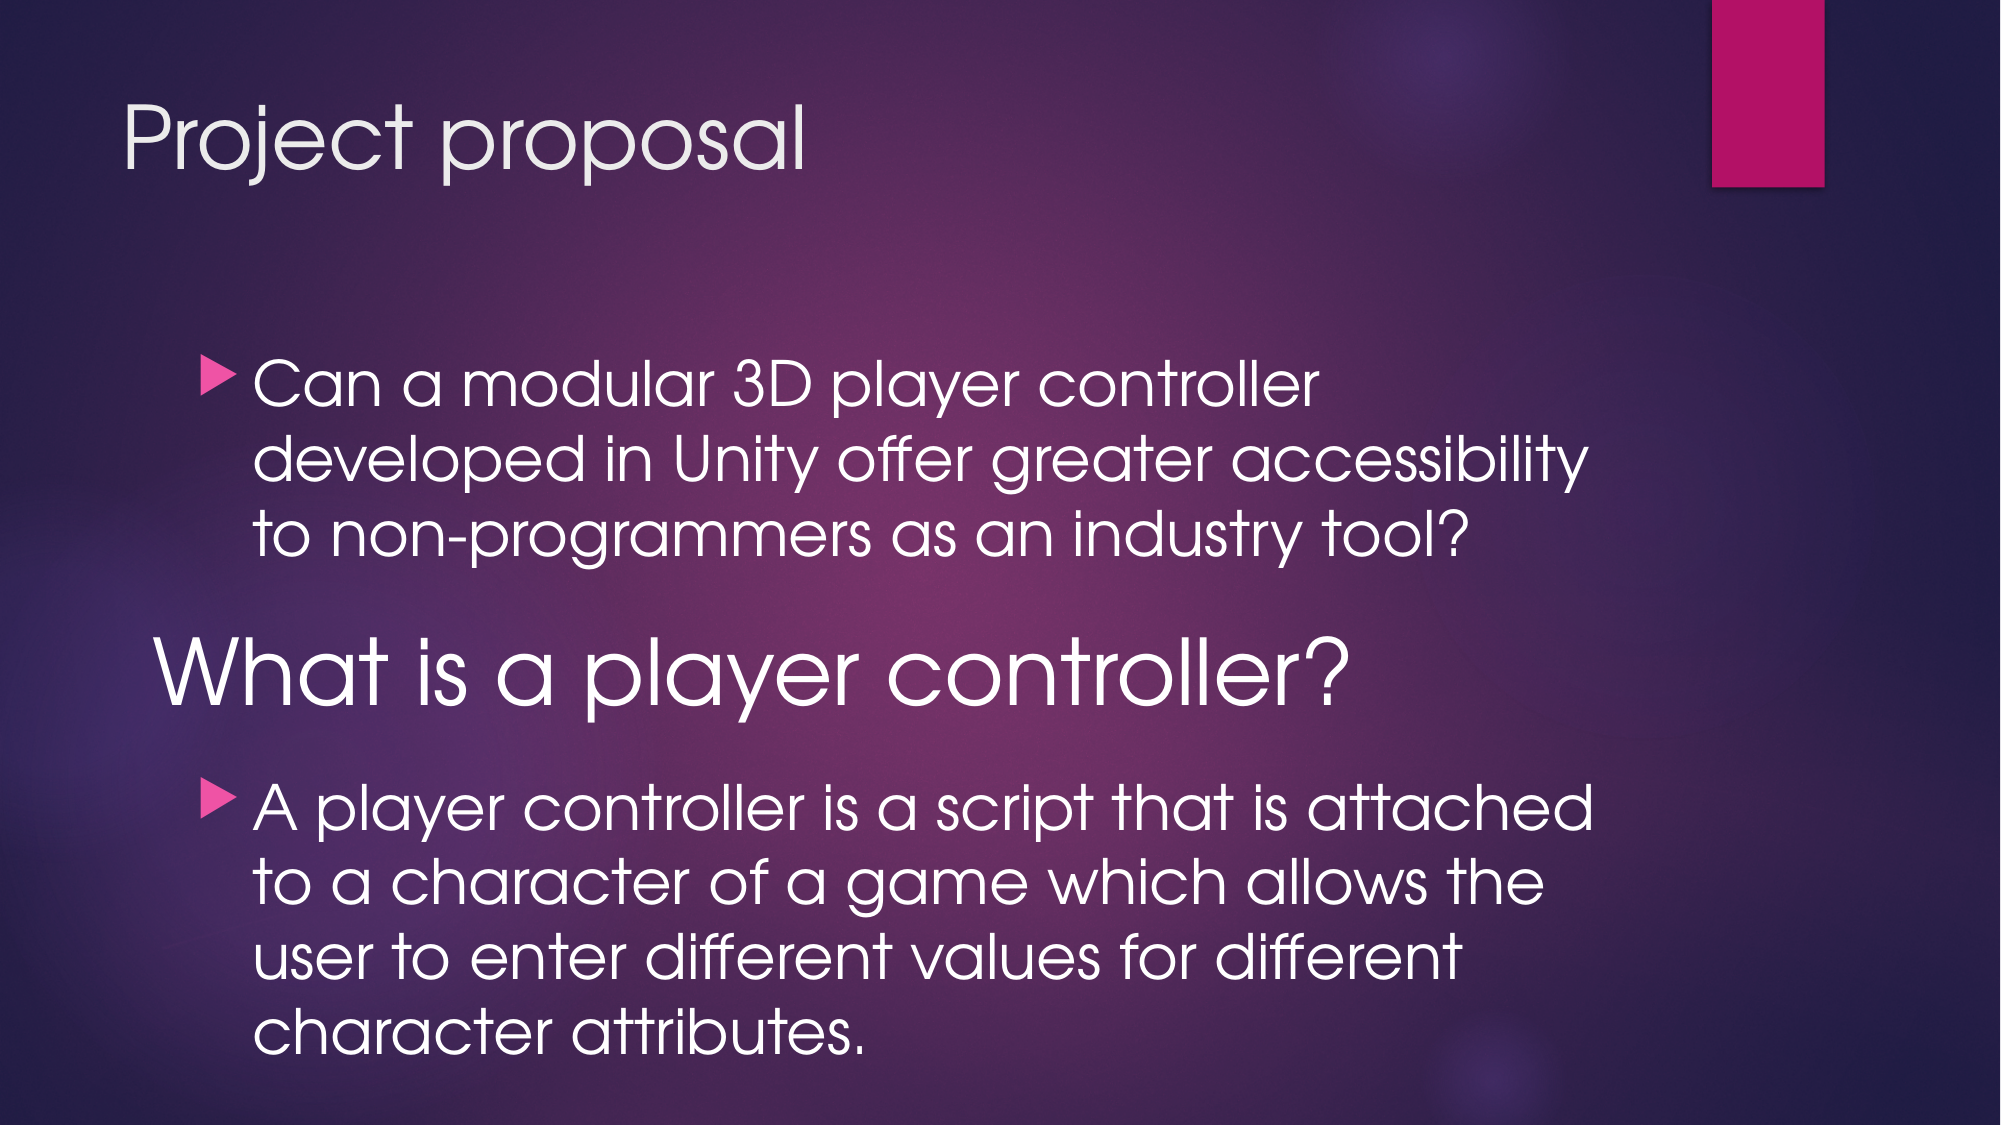

# Project proposal
Can a modular 3D player controller developed in Unity offer greater accessibility to non-programmers as an industry tool?
What is a player controller?
A player controller is a script that is attached to a character of a game which allows the user to enter different values for different character attributes.